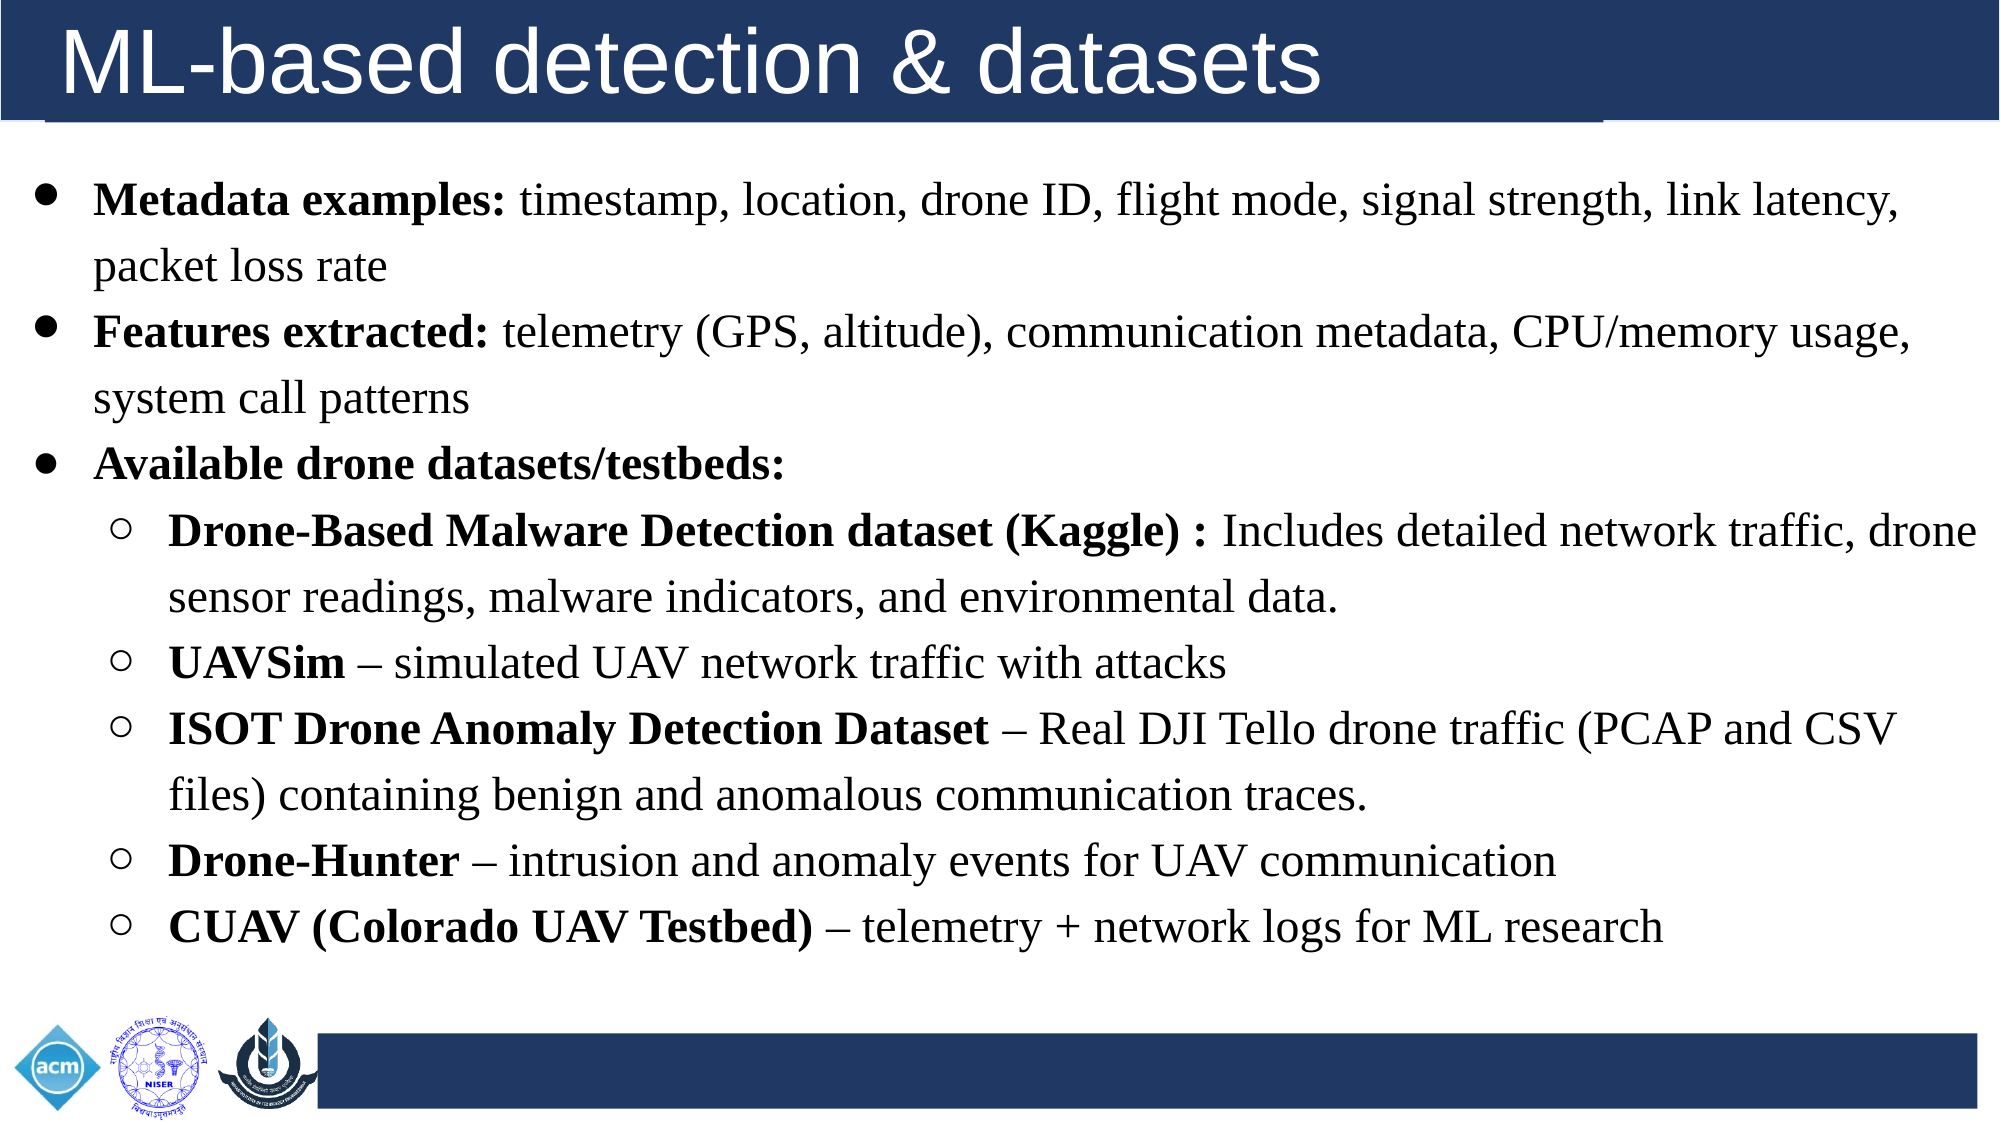

ML-based detection & datasets
Metadata examples: timestamp, location, drone ID, flight mode, signal strength, link latency, packet loss rate
Features extracted: telemetry (GPS, altitude), communication metadata, CPU/memory usage, system call patterns
Available drone datasets/testbeds:
Drone-Based Malware Detection dataset (Kaggle) : Includes detailed network traffic, drone sensor readings, malware indicators, and environmental data.
UAVSim – simulated UAV network traffic with attacks
ISOT Drone Anomaly Detection Dataset – Real DJI Tello drone traffic (PCAP and CSV files) containing benign and anomalous communication traces.
Drone-Hunter – intrusion and anomaly events for UAV communication
CUAV (Colorado UAV Testbed) – telemetry + network logs for ML research